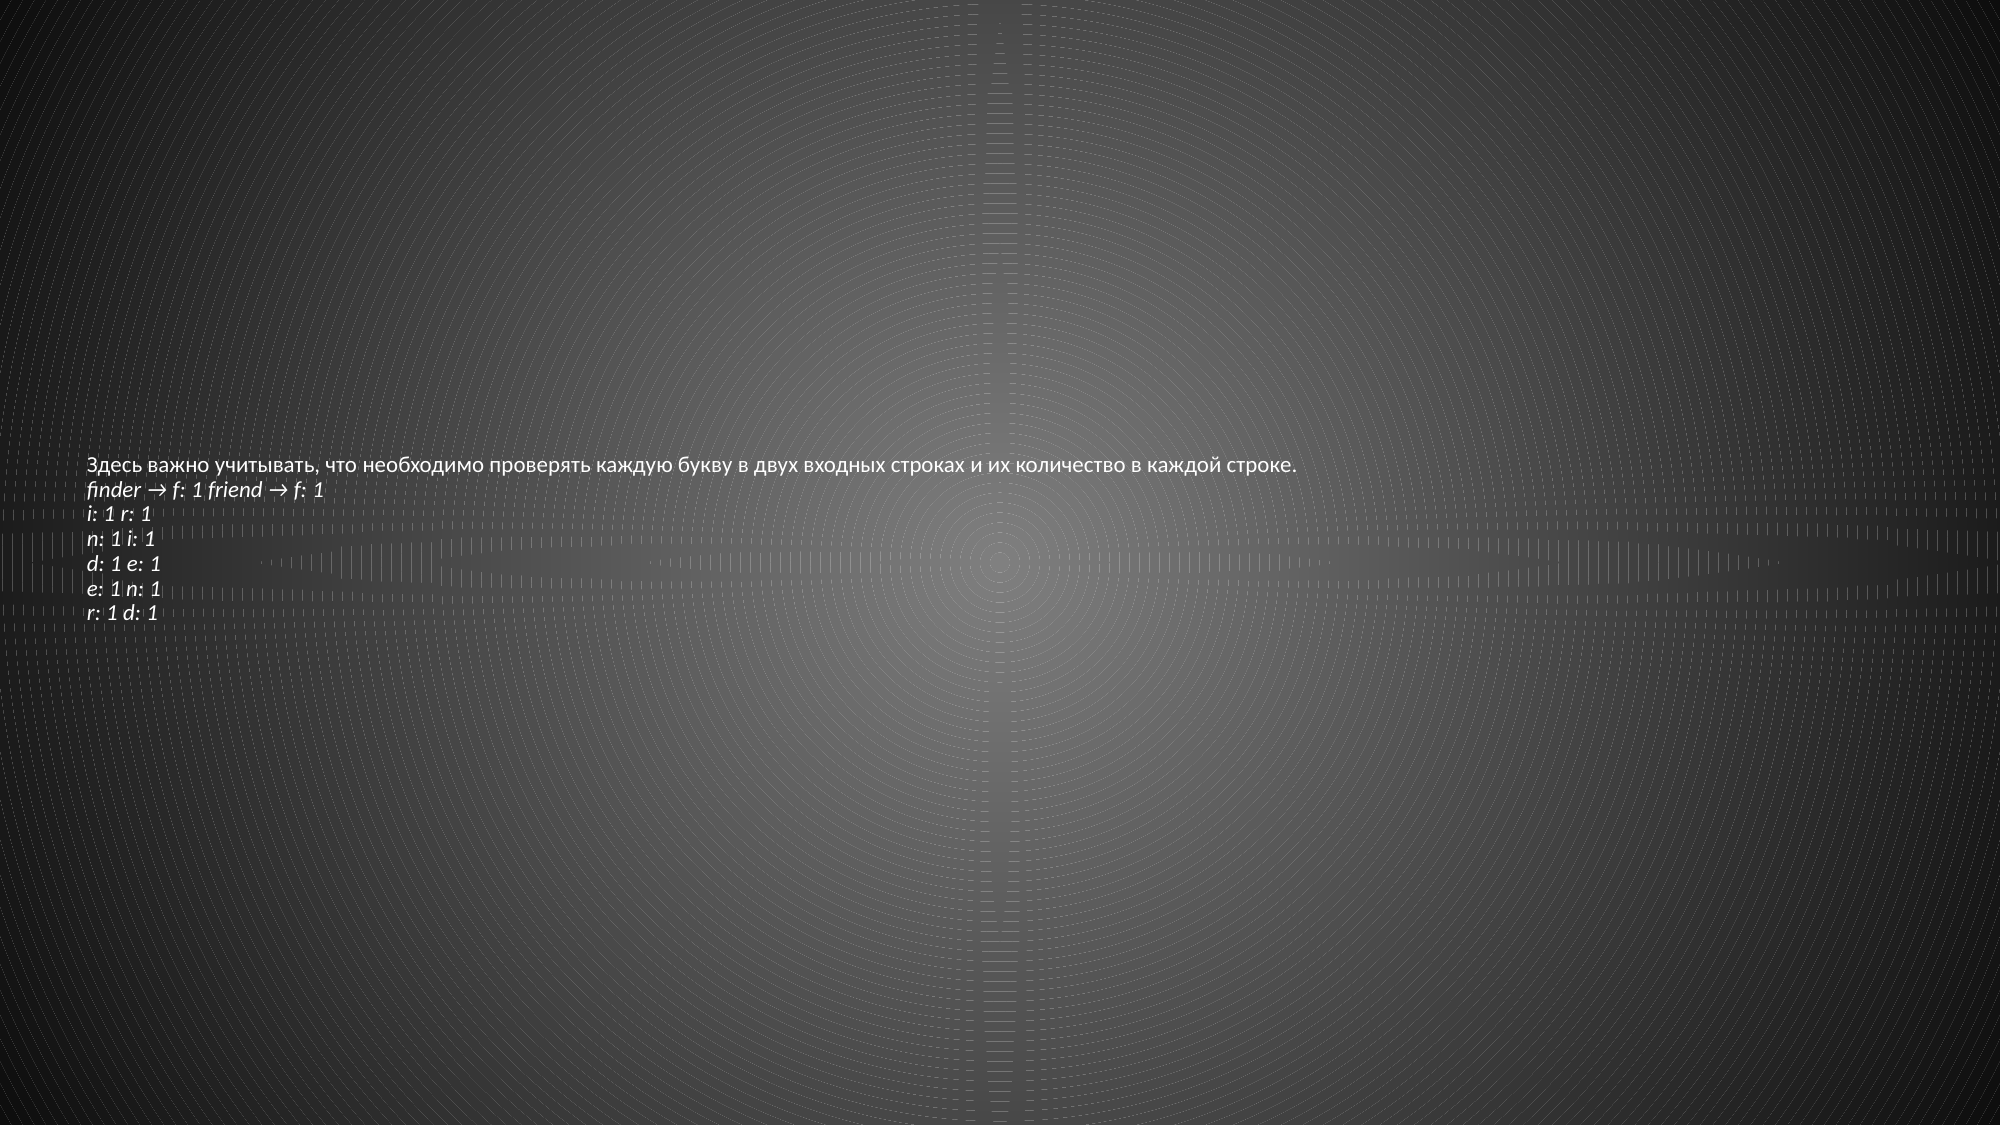

# Здесь важно учитывать, что необходимо проверять каждую букву в двух входных строках и их количество в каждой строке. finder → f: 1 friend → f: 1 i: 1 r: 1 n: 1 i: 1 d: 1 e: 1 e: 1 n: 1 r: 1 d: 1